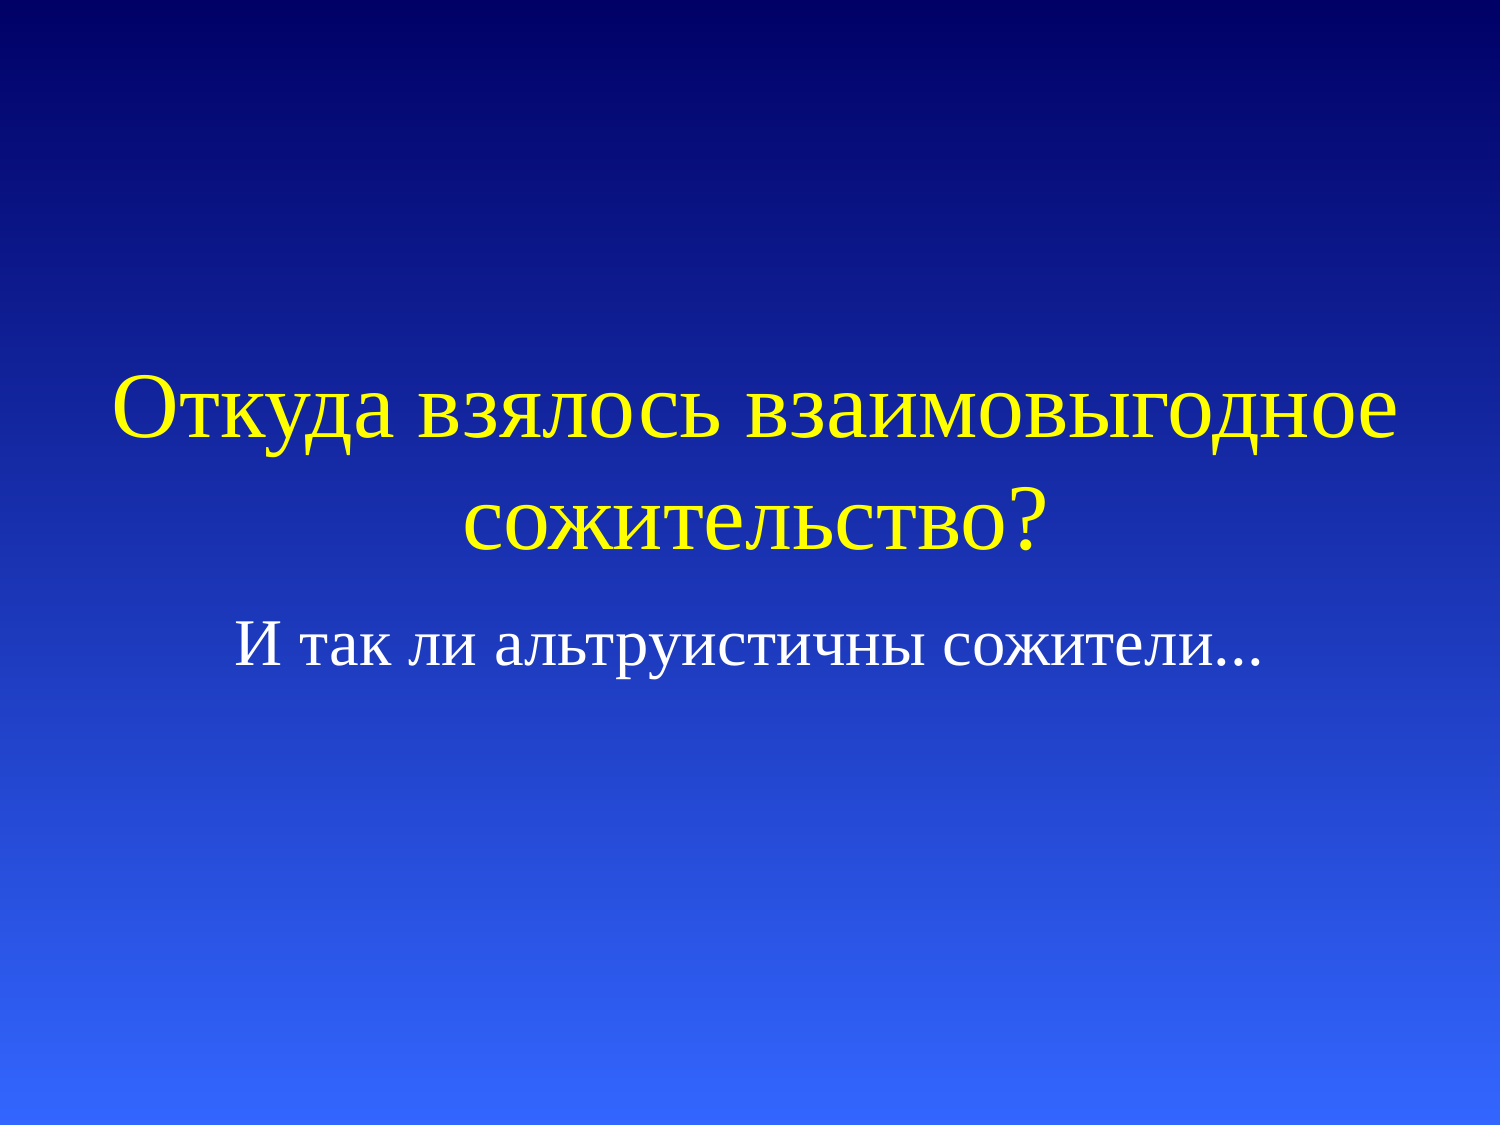

# Откуда взялось взаимовыгодное сожительство?
И так ли альтруистичны сожители...